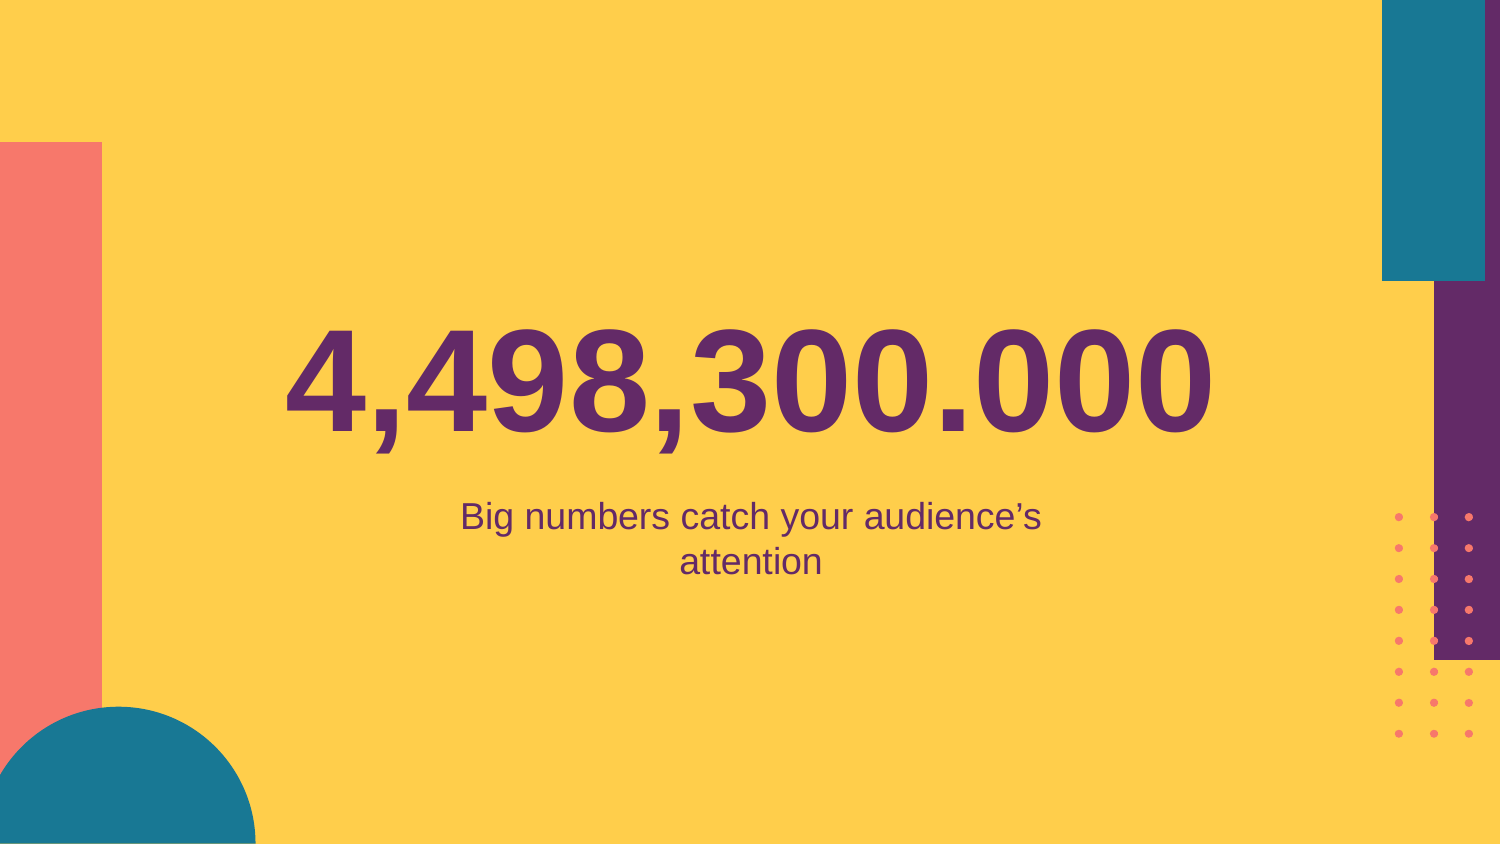

# 4,498,300.000
Big numbers catch your audience’s attention